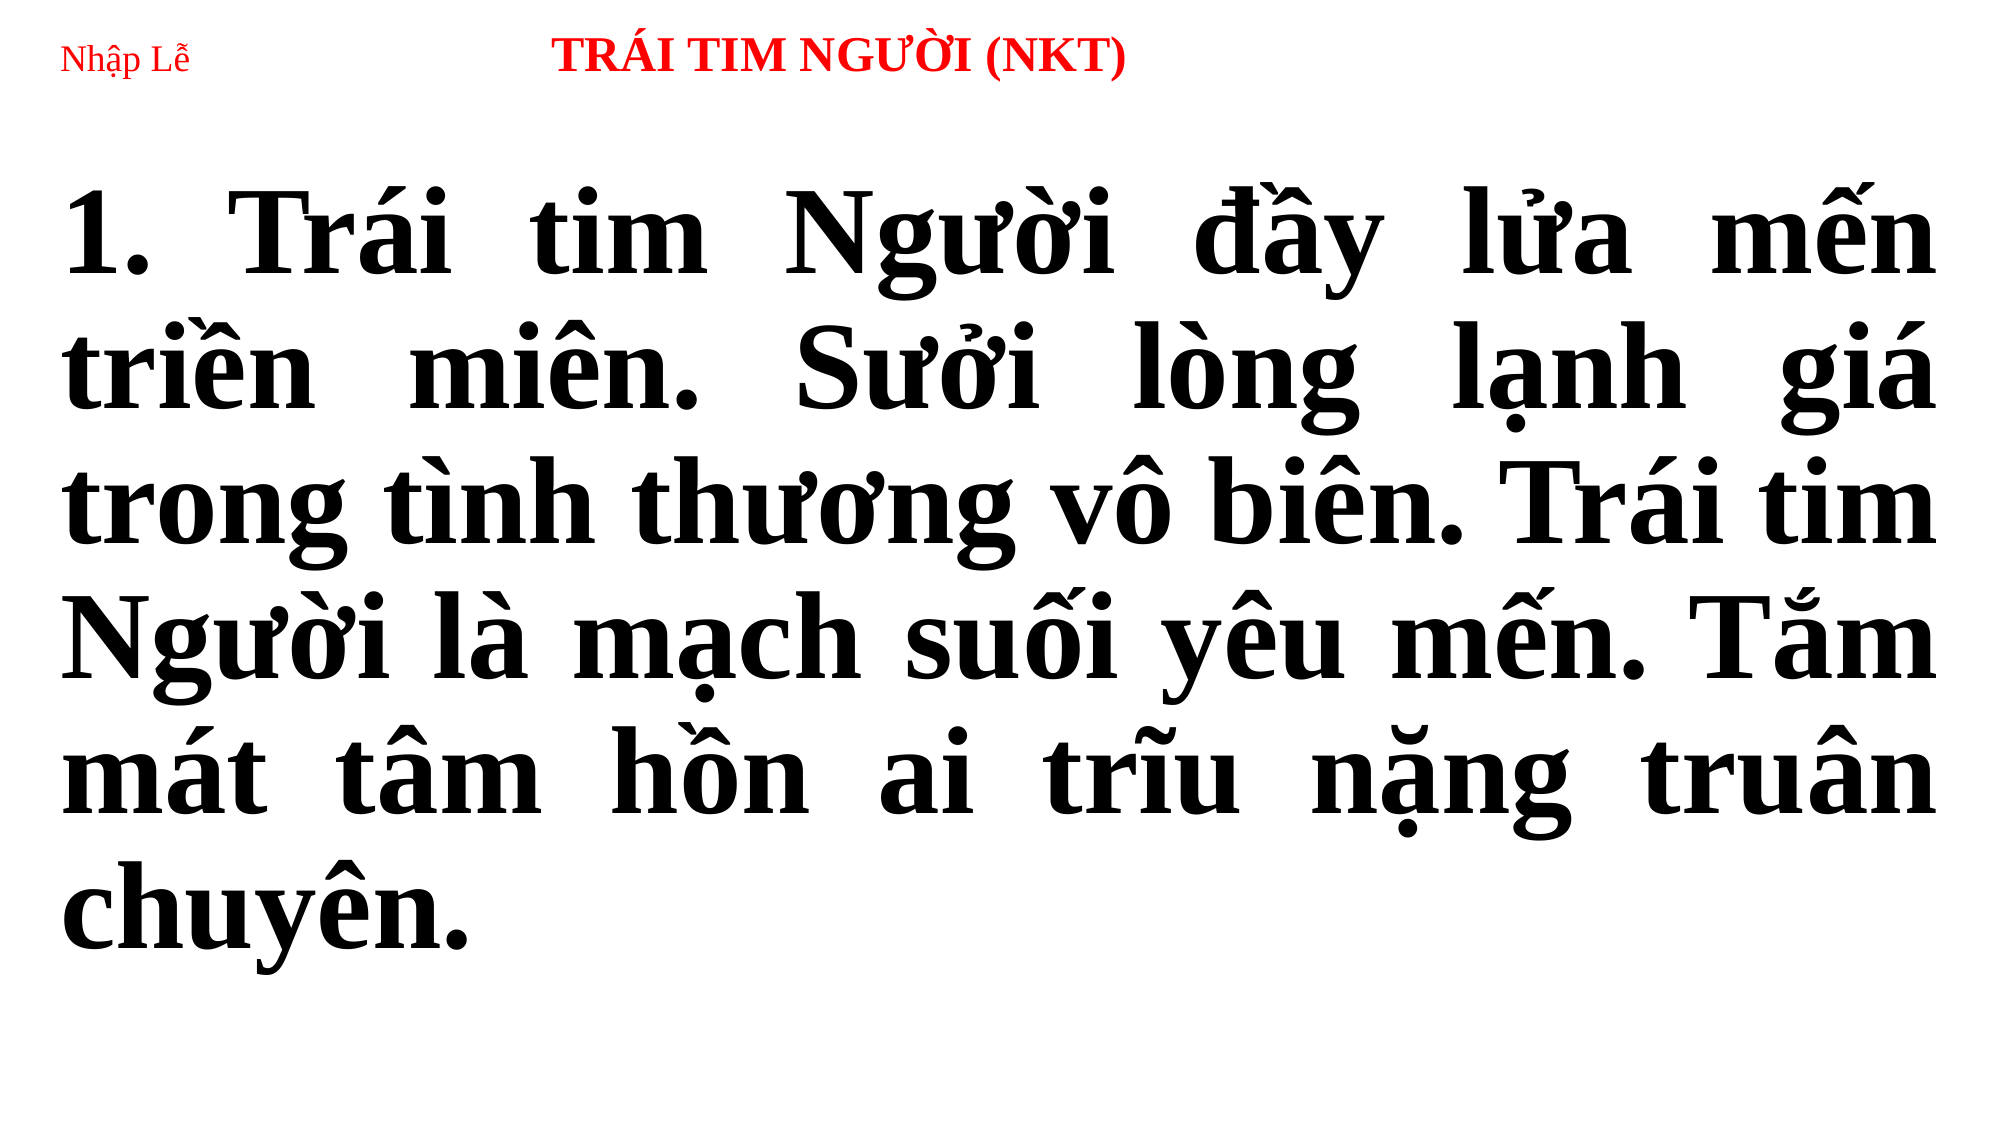

# Nhập Lễ                                      TRÁI TIM NGƯỜI (NKT)
1. Trái tim Người đầy lửa mến triền miên. Sưởi lòng lạnh giá trong tình thương vô biên. Trái tim Người là mạch suối yêu mến. Tắm mát tâm hồn ai trĩu nặng truân chuyên.